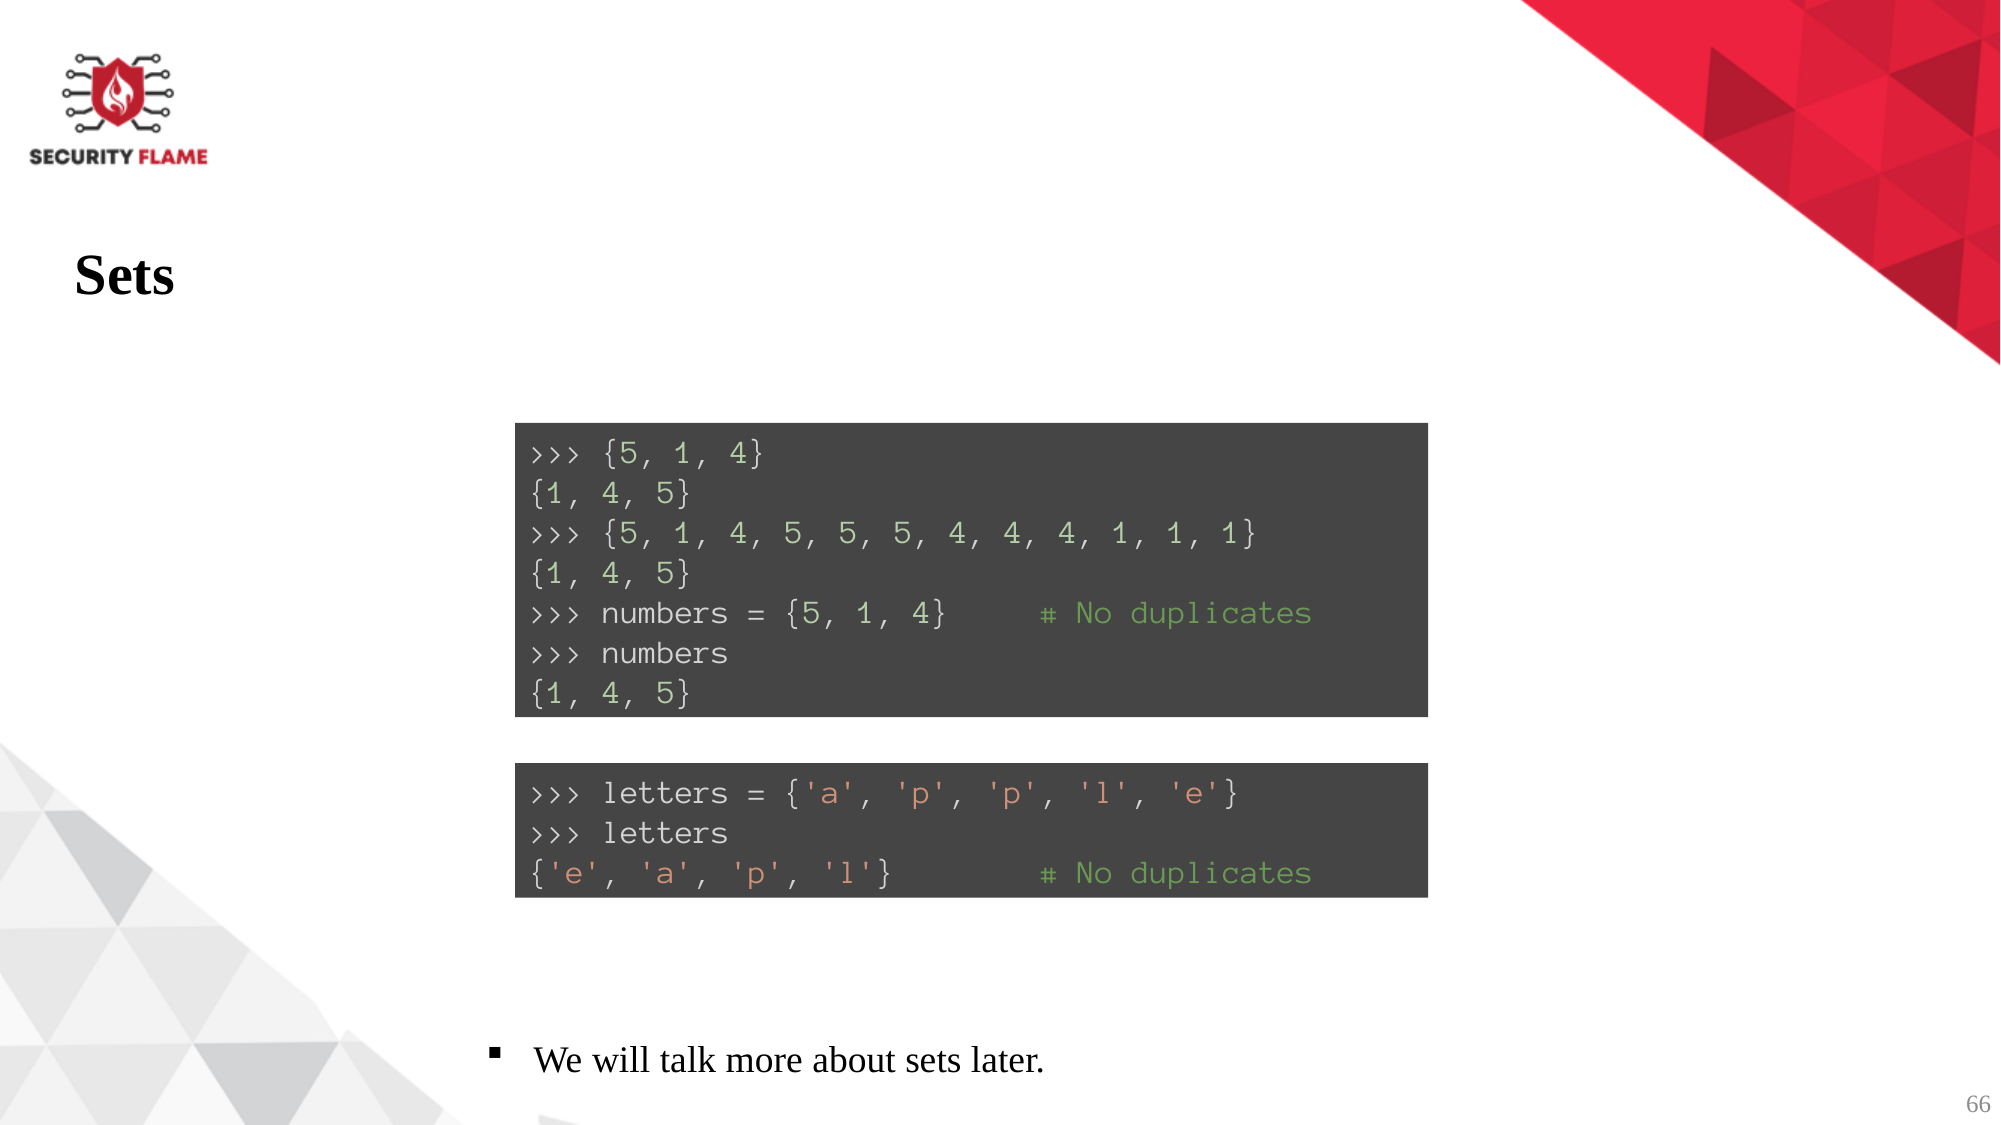

Sets
>>> {5, 1, 4}
{1, 4, 5}
>>> {5, 1, 4, 5, 5, 5, 4, 4, 4, 1, 1, 1}
{1, 4, 5}
>>> numbers = {5, 1, 4}     # No duplicates
>>> numbers
{1, 4, 5}
>>> letters = {'a', 'p', 'p', 'l', 'e'}
>>> letters
{'e', 'a', 'p', 'l'}        # No duplicates
We will talk more about sets later.
66